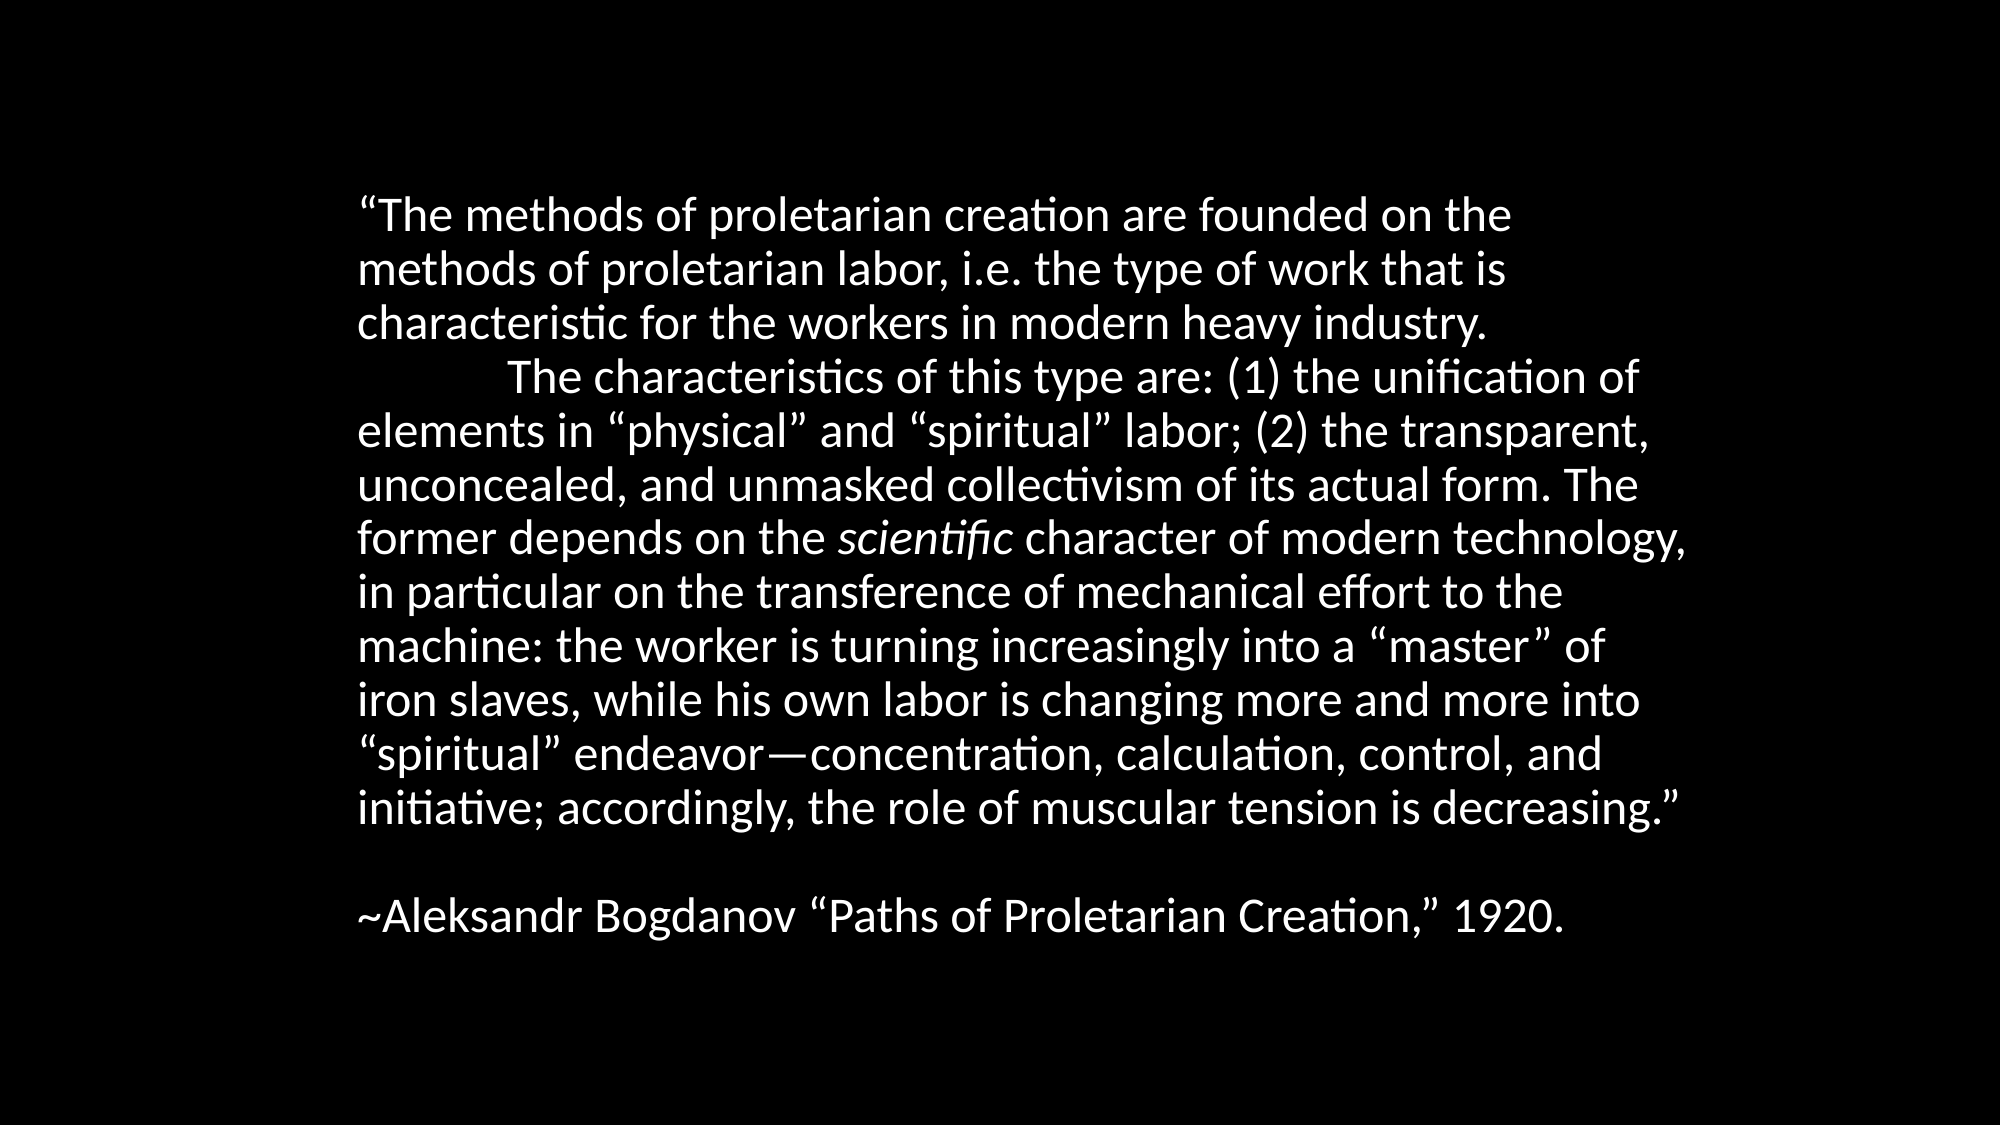

# “The methods of proletarian creation are founded on the methods of proletarian labor, i.e. the type of work that is characteristic for the workers in modern heavy industry. The characteristics of this type are: (1) the unification of elements in “physical” and “spiritual” labor; (2) the transparent, unconcealed, and unmasked collectivism of its actual form. The former depends on the scientific character of modern technology, in particular on the transference of mechanical effort to the machine: the worker is turning increasingly into a “master” of iron slaves, while his own labor is changing more and more into “spiritual” endeavor—concentration, calculation, control, and initiative; accordingly, the role of muscular tension is decreasing.” ~Aleksandr Bogdanov “Paths of Proletarian Creation,” 1920.